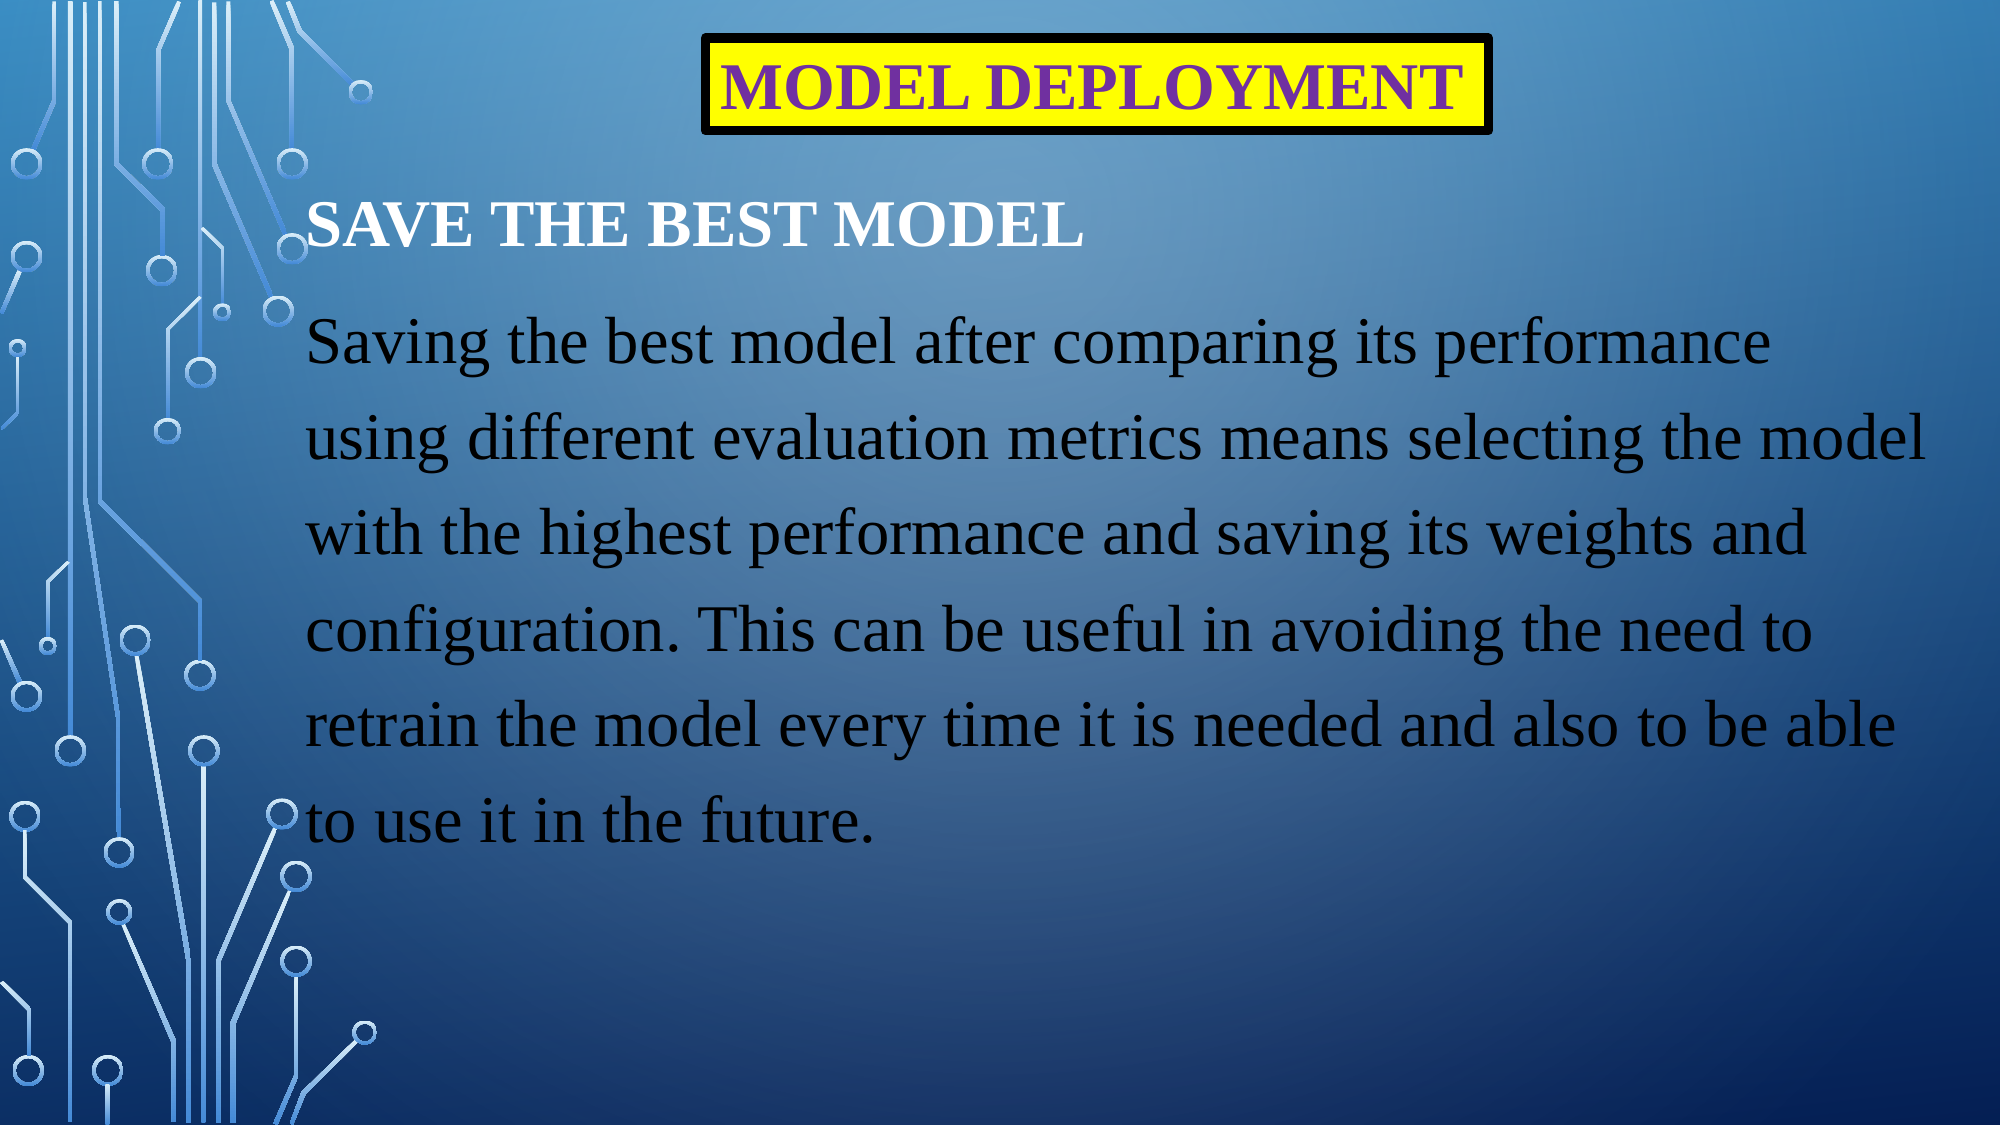

# MODEL DEPLOYMENT
SAVE THE BEST MODEL
Saving the best model after comparing its performance using different evaluation metrics means selecting the model with the highest performance and saving its weights and configuration. This can be useful in avoiding the need to retrain the model every time it is needed and also to be able to use it in the future.